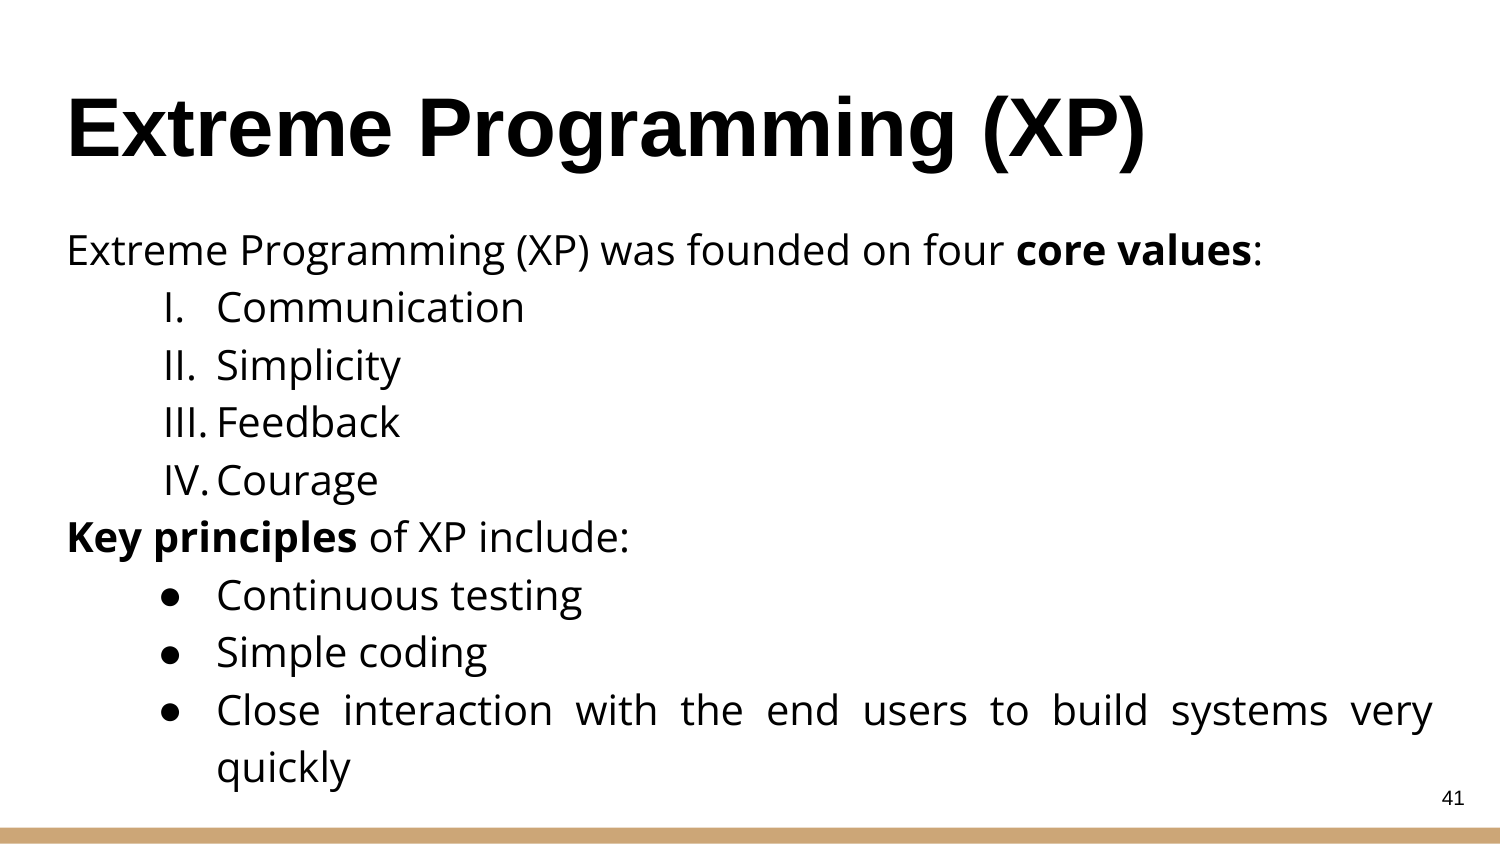

# Extreme Programming (XP)
Extreme Programming (XP) was founded on four core values:
Communication
Simplicity
Feedback
Courage
Key principles of XP include:
Continuous testing
Simple coding
Close interaction with the end users to build systems very quickly
41